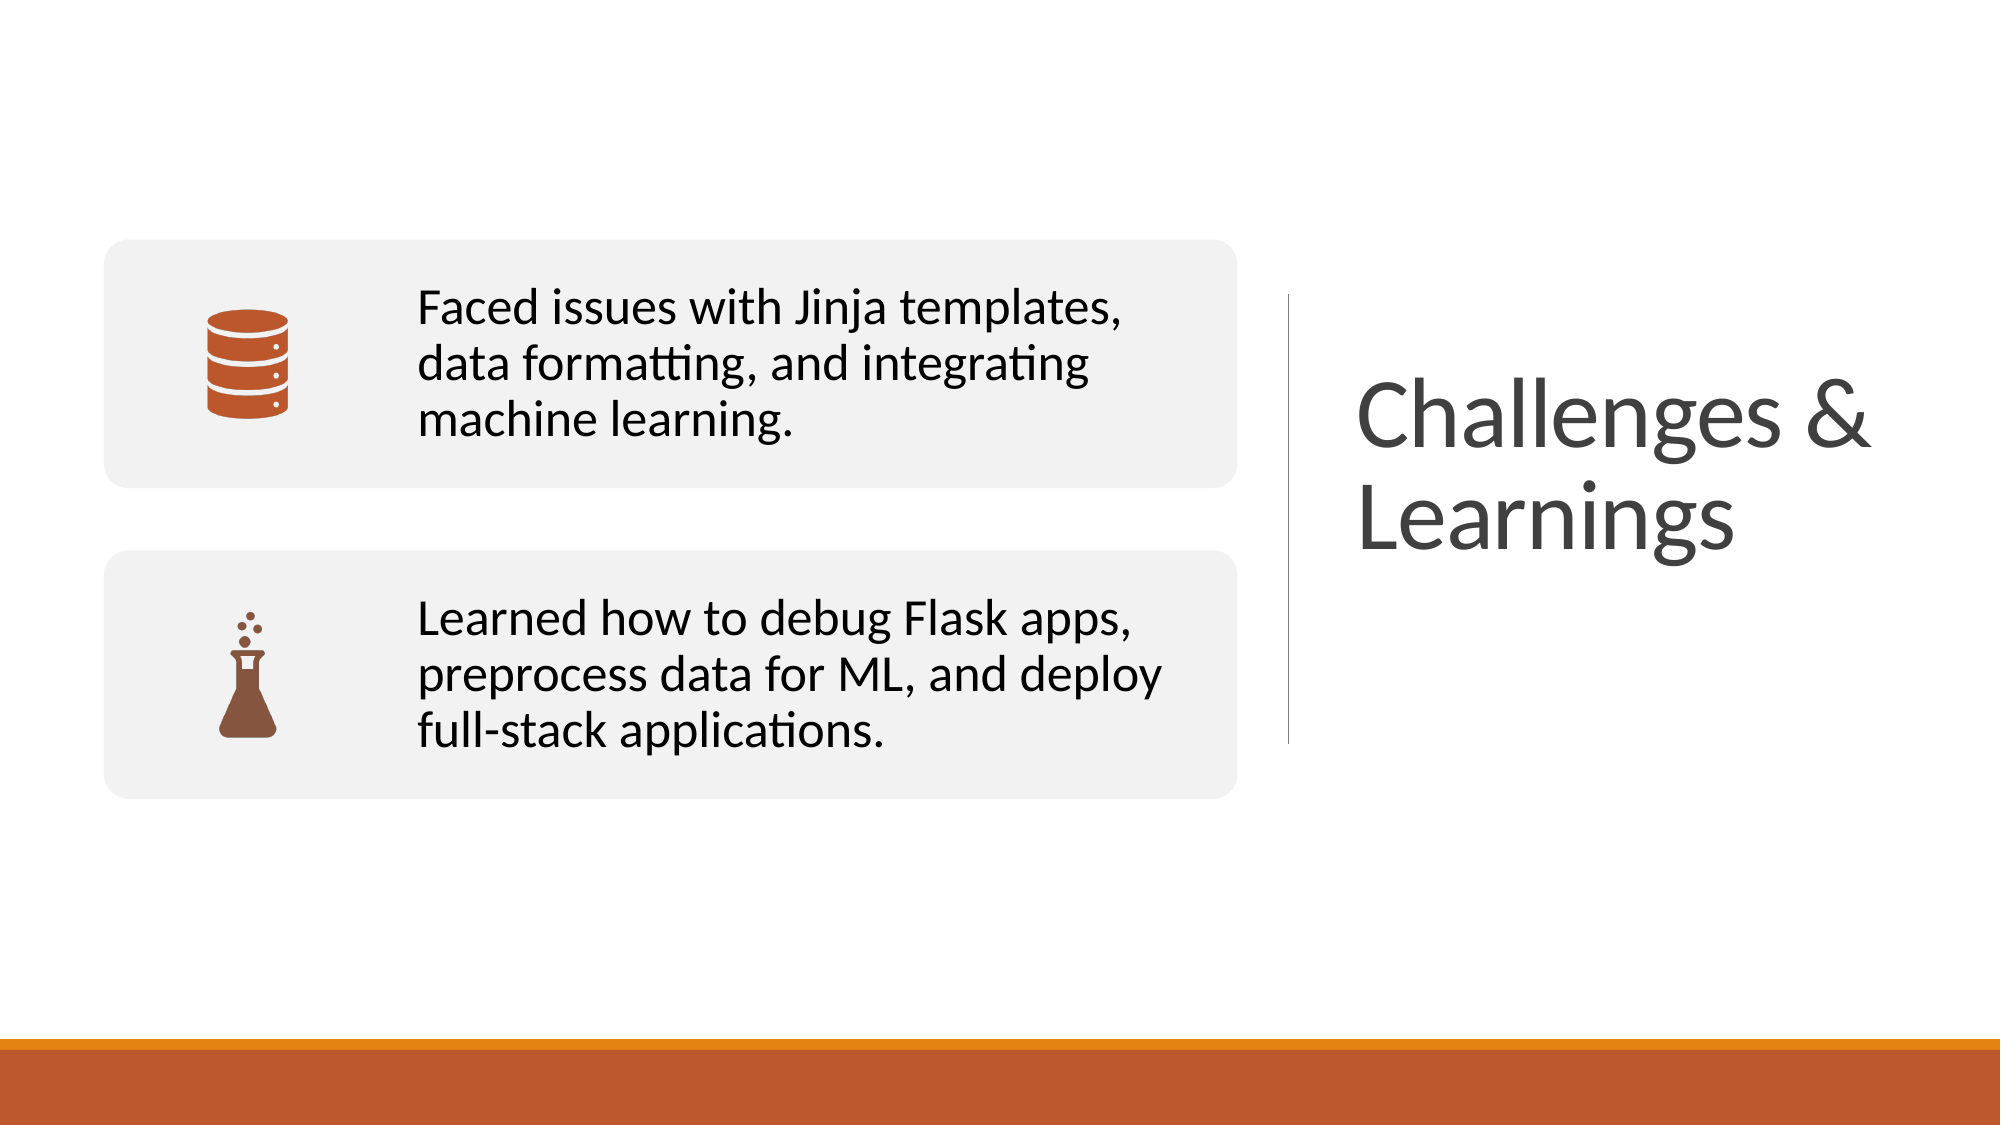

# Challenges & Learnings

Faced issues with Jinja templates, data formatting, and integrating machine learning.
Learned how to debug Flask apps, preprocess data for ML, and deploy full-stack applications.